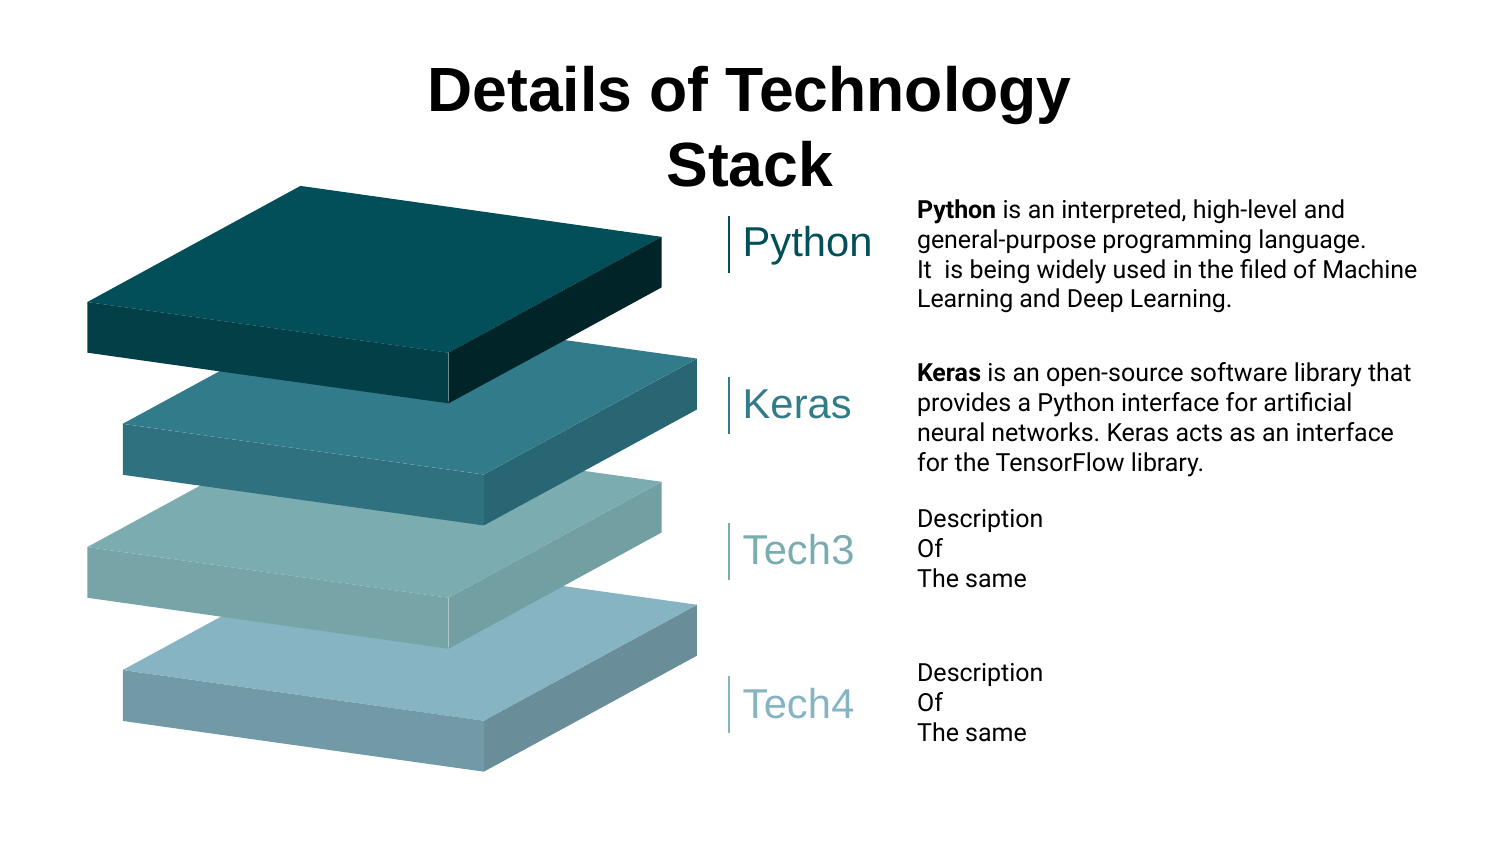

# Details of Technology Stack
Python is an interpreted, high-level and general-purpose programming language.
It  is being widely used in the filed of Machine Learning and Deep Learning.

Python

Keras is an open-source software library that provides a Python interface for artificial neural networks. Keras acts as an interface for the TensorFlow library.

Keras

Description
Of
The same

Tech3

Description
Of
The same

Tech4